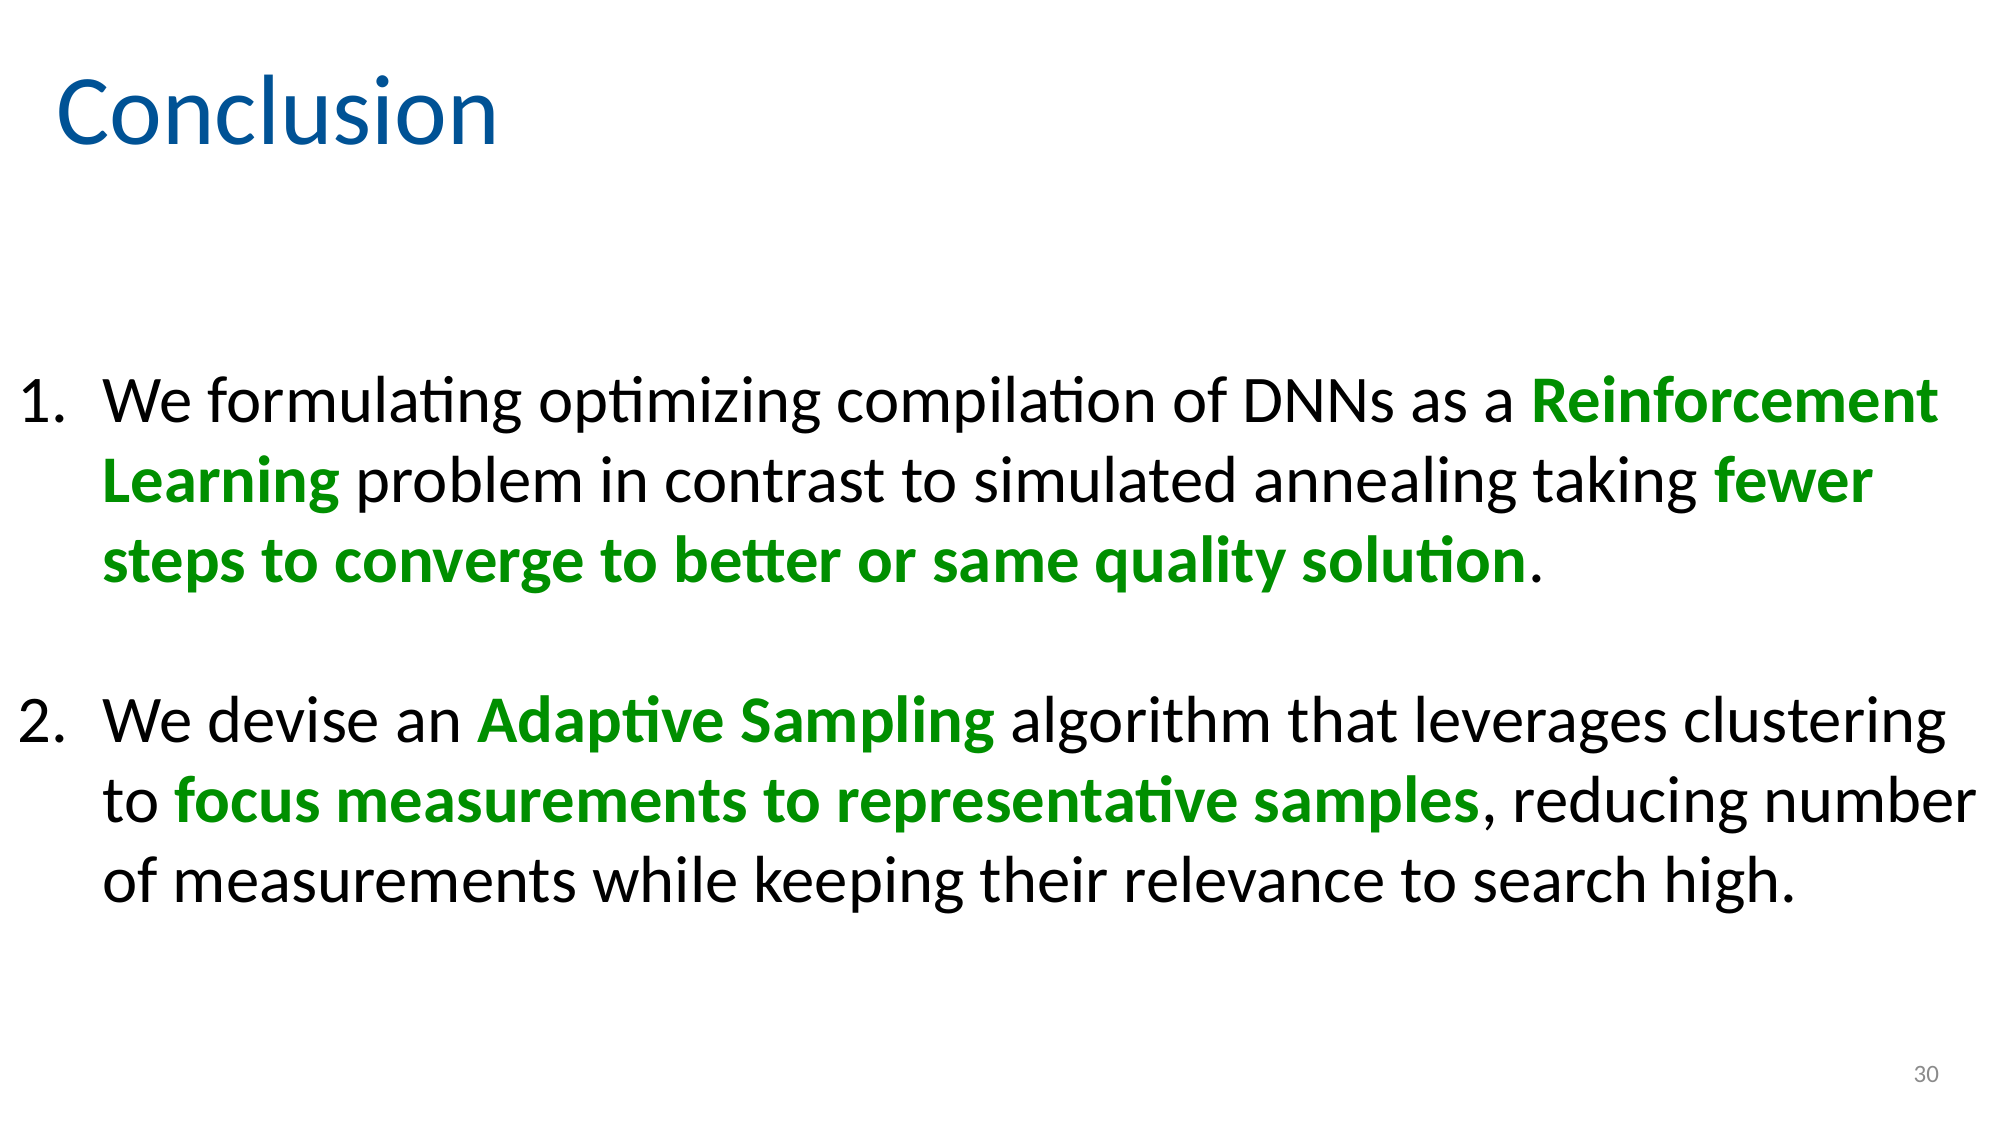

Conclusion
We formulating optimizing compilation of DNNs as a Reinforcement Learning problem in contrast to simulated annealing taking fewer steps to converge to better or same quality solution.

We devise an Adaptive Sampling algorithm that leverages clustering to focus measurements to representative samples, reducing number of measurements while keeping their relevance to search high.
30